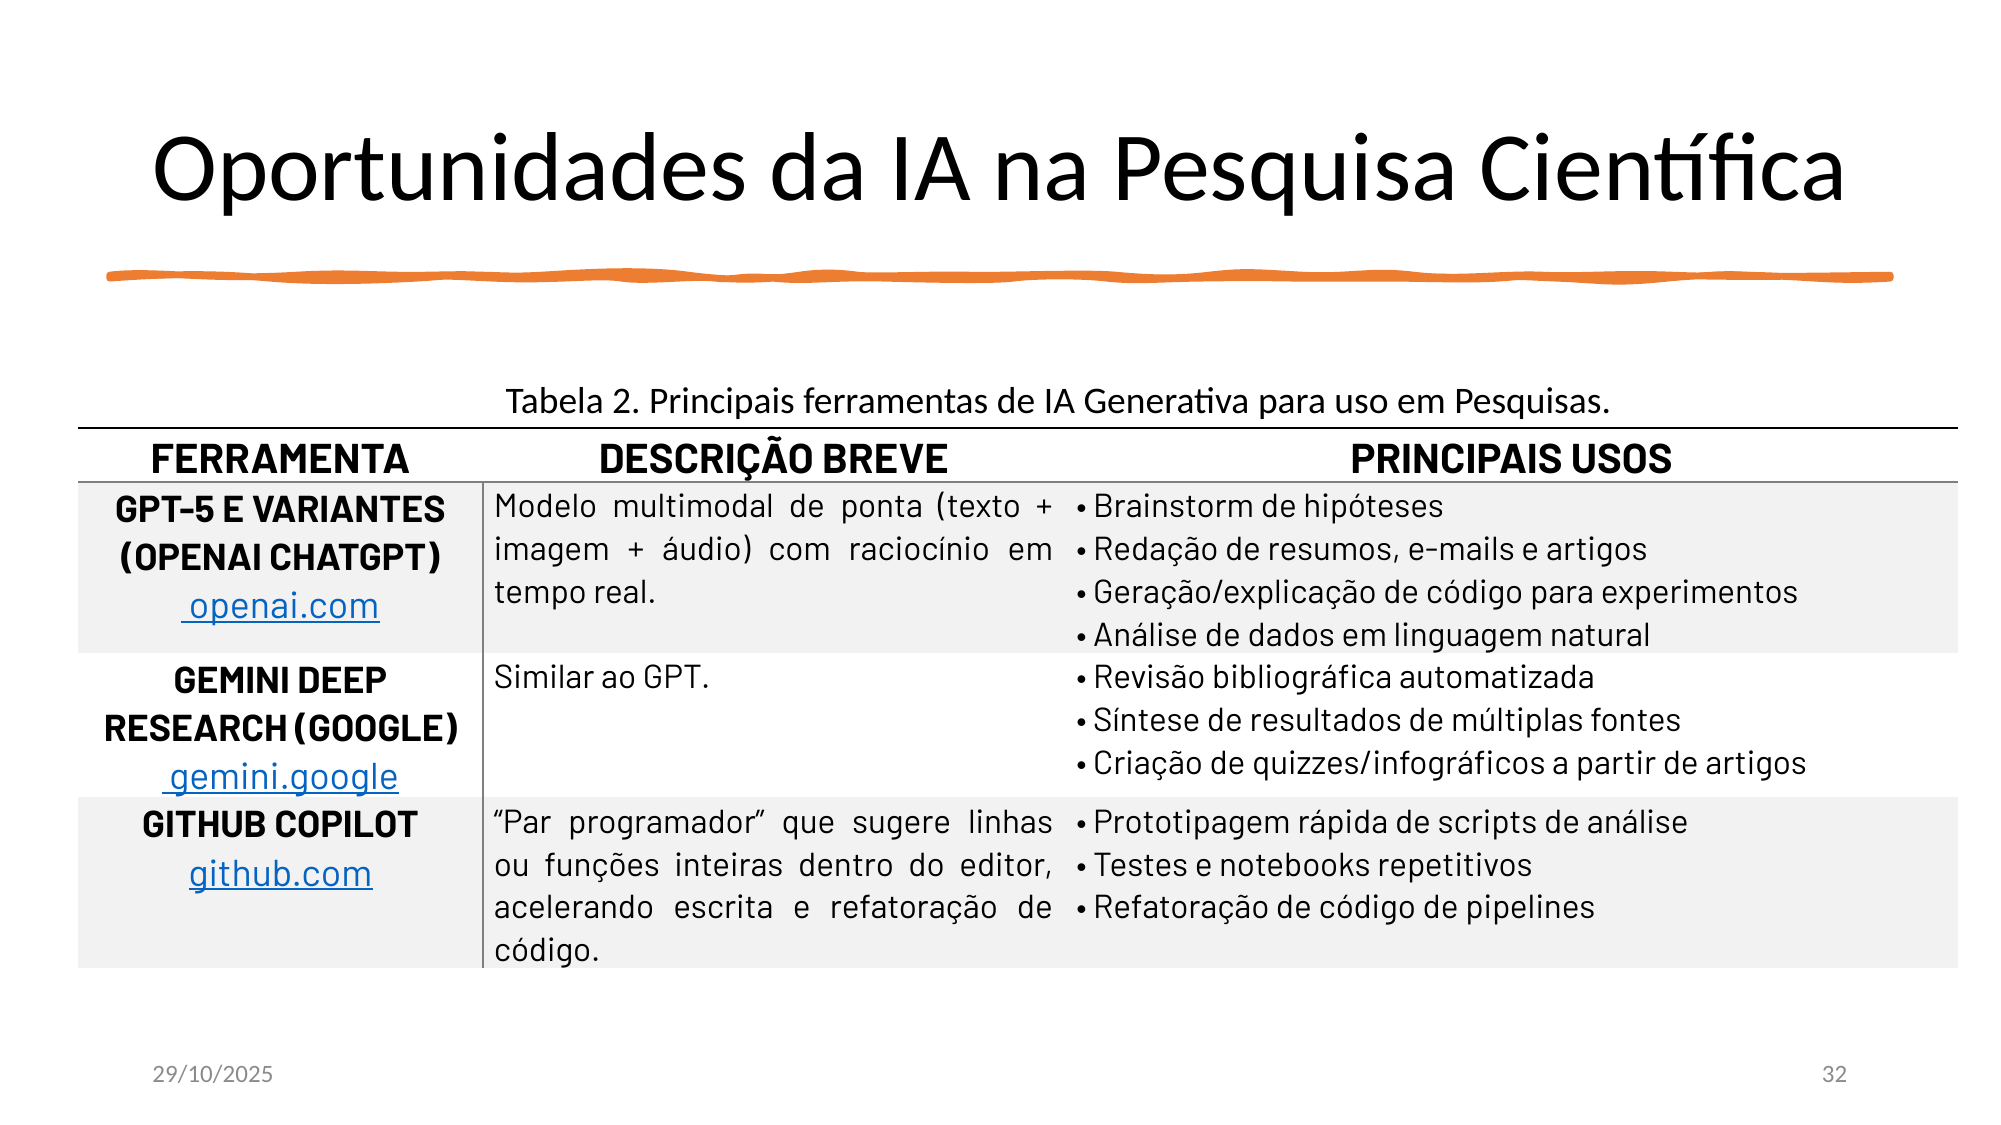

# Oportunidades da IA na Pesquisa Científica

Tabela 2. Principais ferramentas de IA Generativa para uso em Pesquisas.
| Ferramenta | Descrição breve | Principais usos |
| --- | --- | --- |
| GPT-5 e variantes (OpenAI ChatGPT) openai.com | Modelo multimodal de ponta (texto + imagem + áudio) com raciocínio em tempo real. | • Brainstorm de hipóteses • Redação de resumos, e-mails e artigos • Geração/explicação de código para experimentos • Análise de dados em linguagem natural |
| Gemini Deep Research (Google) gemini.google | Similar ao GPT. | • Revisão bibliográfica automatizada • Síntese de resultados de múltiplas fontes • Criação de quizzes/infográficos a partir de artigos |
| GitHub Copilot github.com | “Par programador” que sugere linhas ou funções inteiras dentro do editor, acelerando escrita e refatoração de código. | • Prototipagem rápida de scripts de análise • Testes e notebooks repetitivos • Refatoração de código de pipelines |
29/10/2025
32